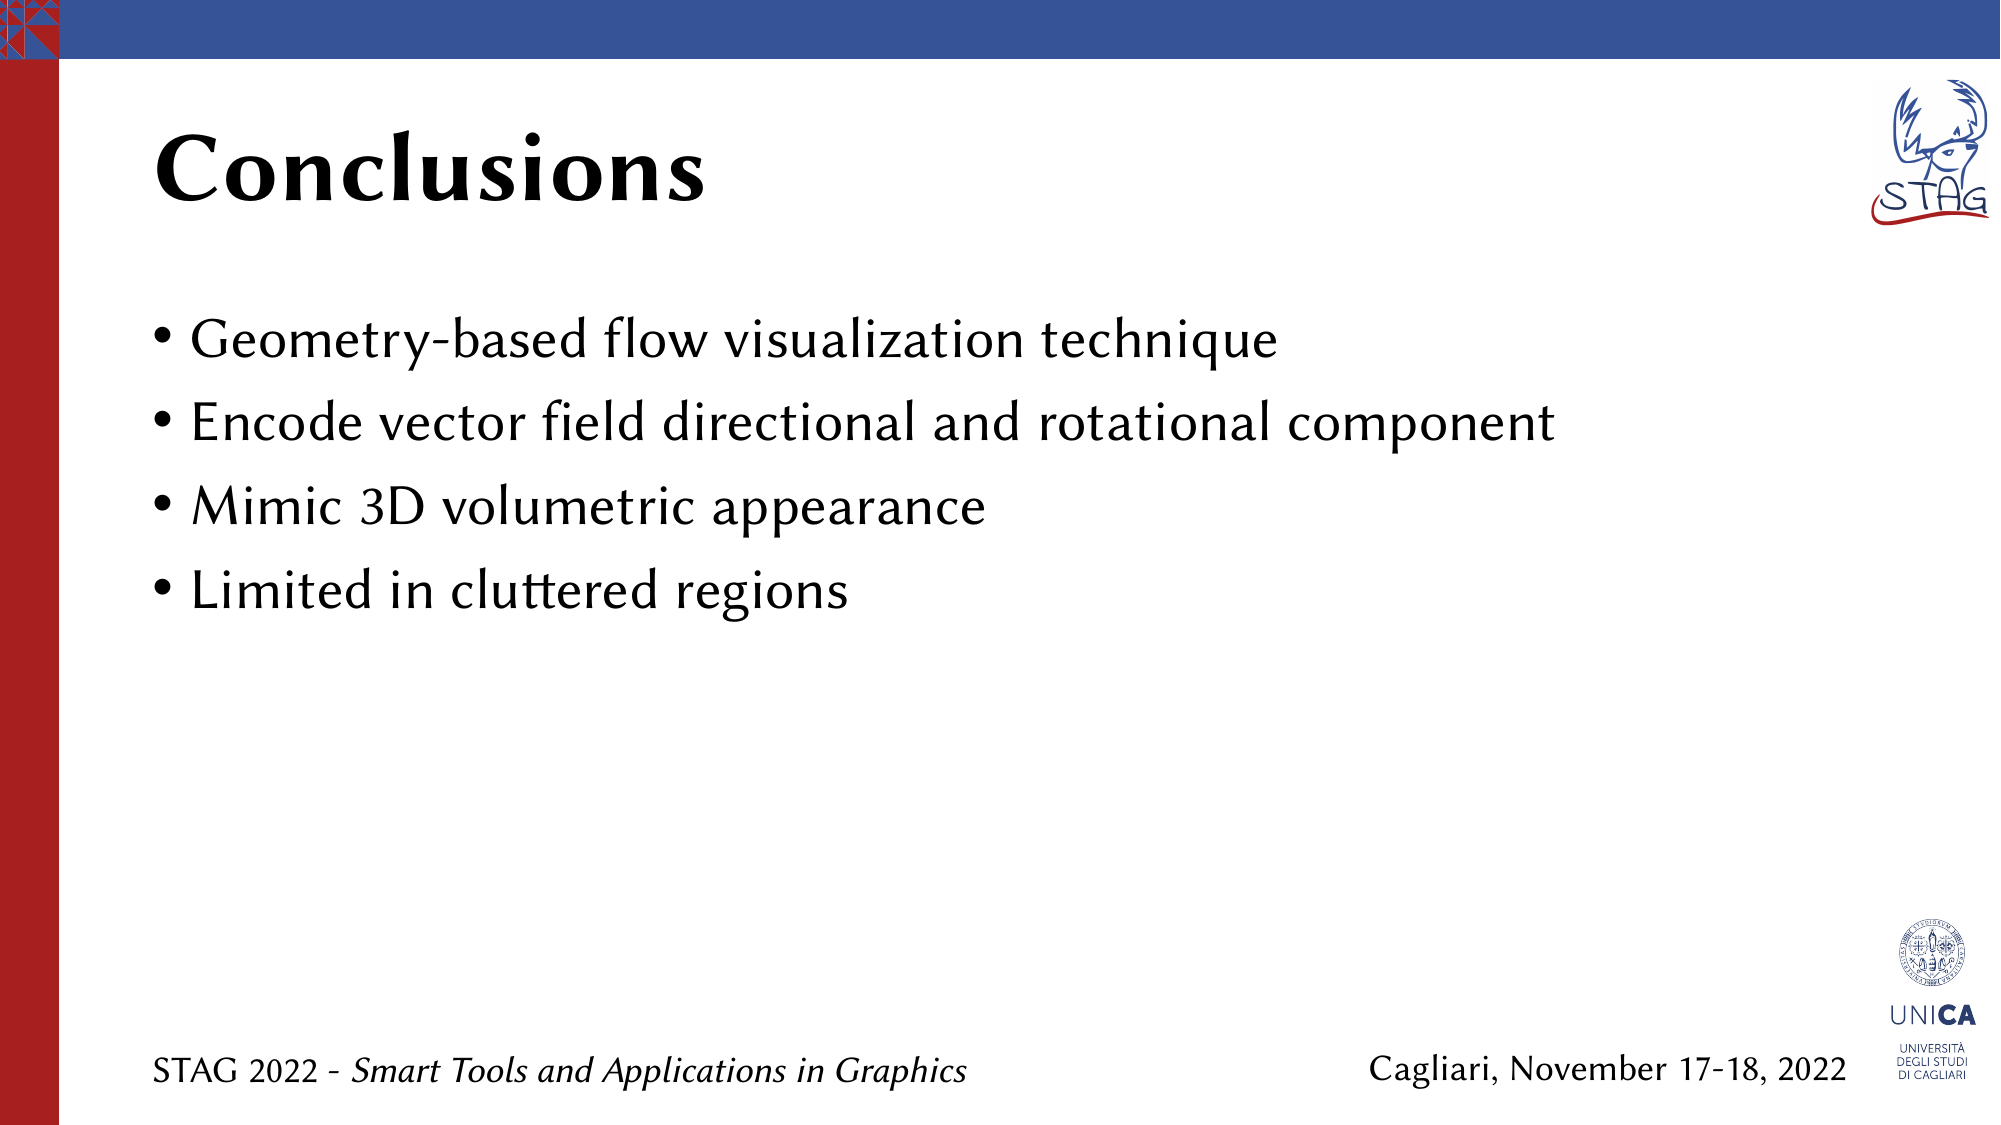

# Conclusions
Geometry-based flow visualization technique
Encode vector field directional and rotational component
Mimic 3D volumetric appearance
Limited in cluttered regions